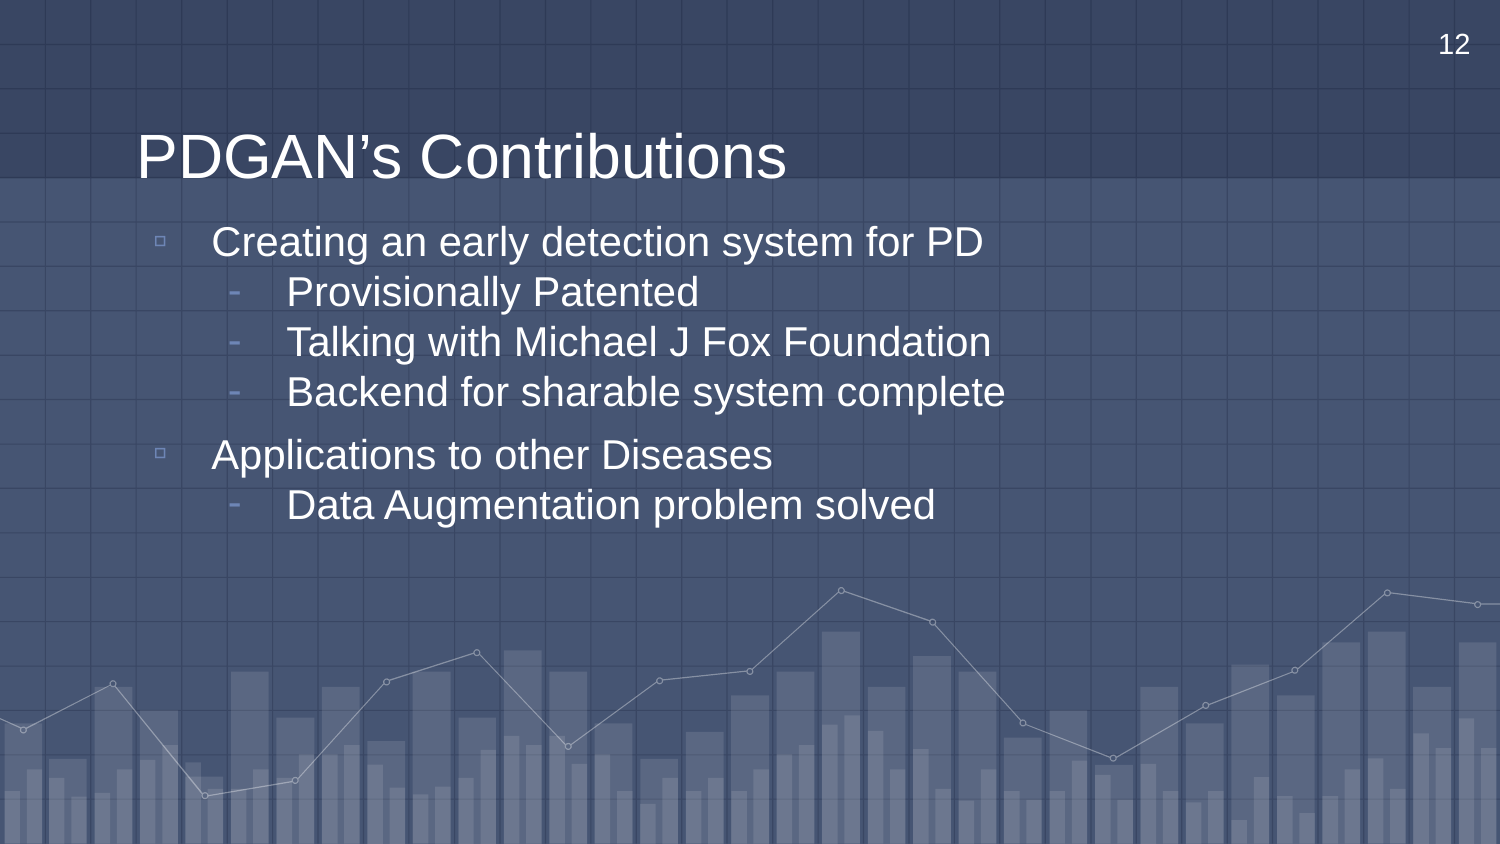

12
# PDGAN’s Contributions
Creating an early detection system for PD
Provisionally Patented
Talking with Michael J Fox Foundation
Backend for sharable system complete
Applications to other Diseases
Data Augmentation problem solved